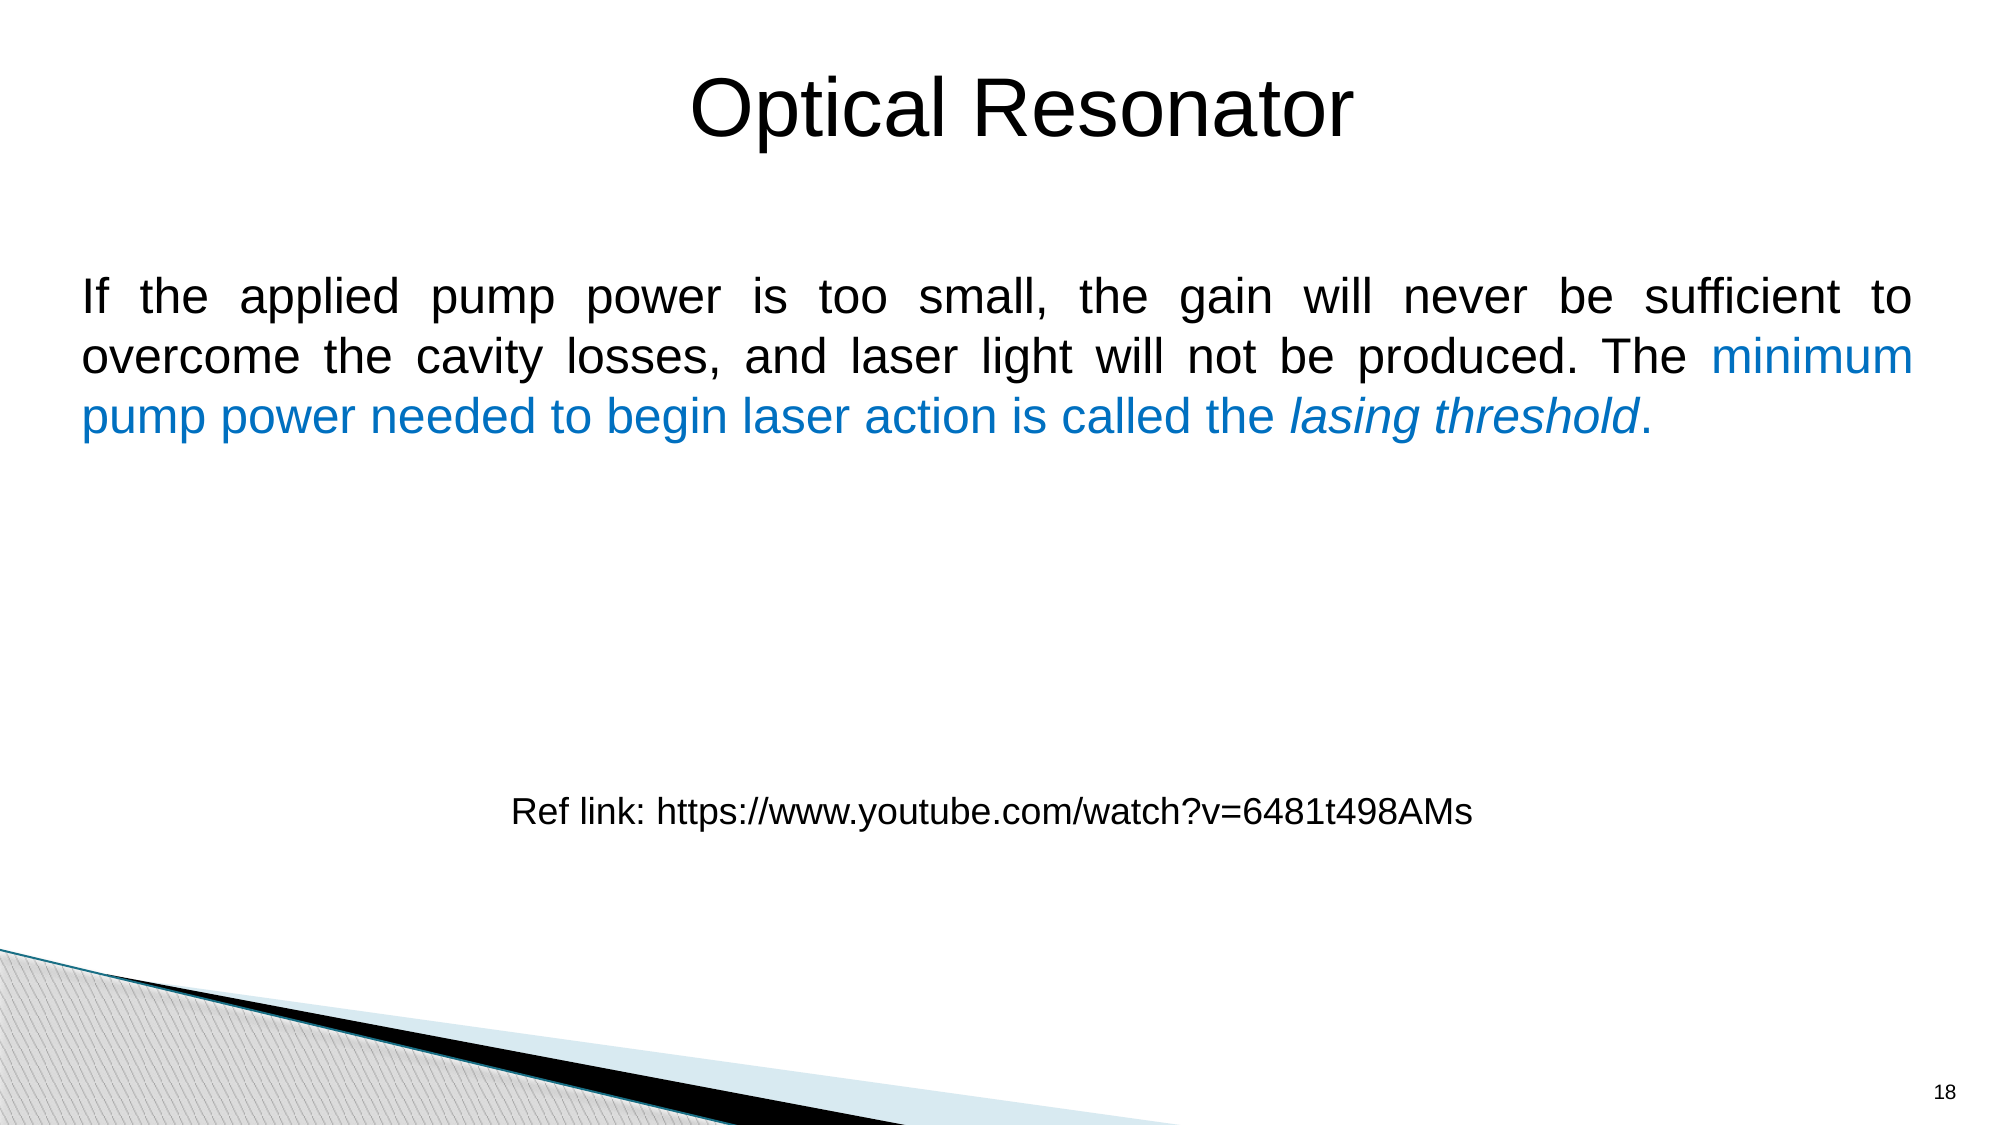

Optical Resonator
If the applied pump power is too small, the gain will never be sufficient to overcome the cavity losses, and laser light will not be produced. The minimum pump power needed to begin laser action is called the lasing threshold.
Ref link: https://www.youtube.com/watch?v=6481t498AMs
18